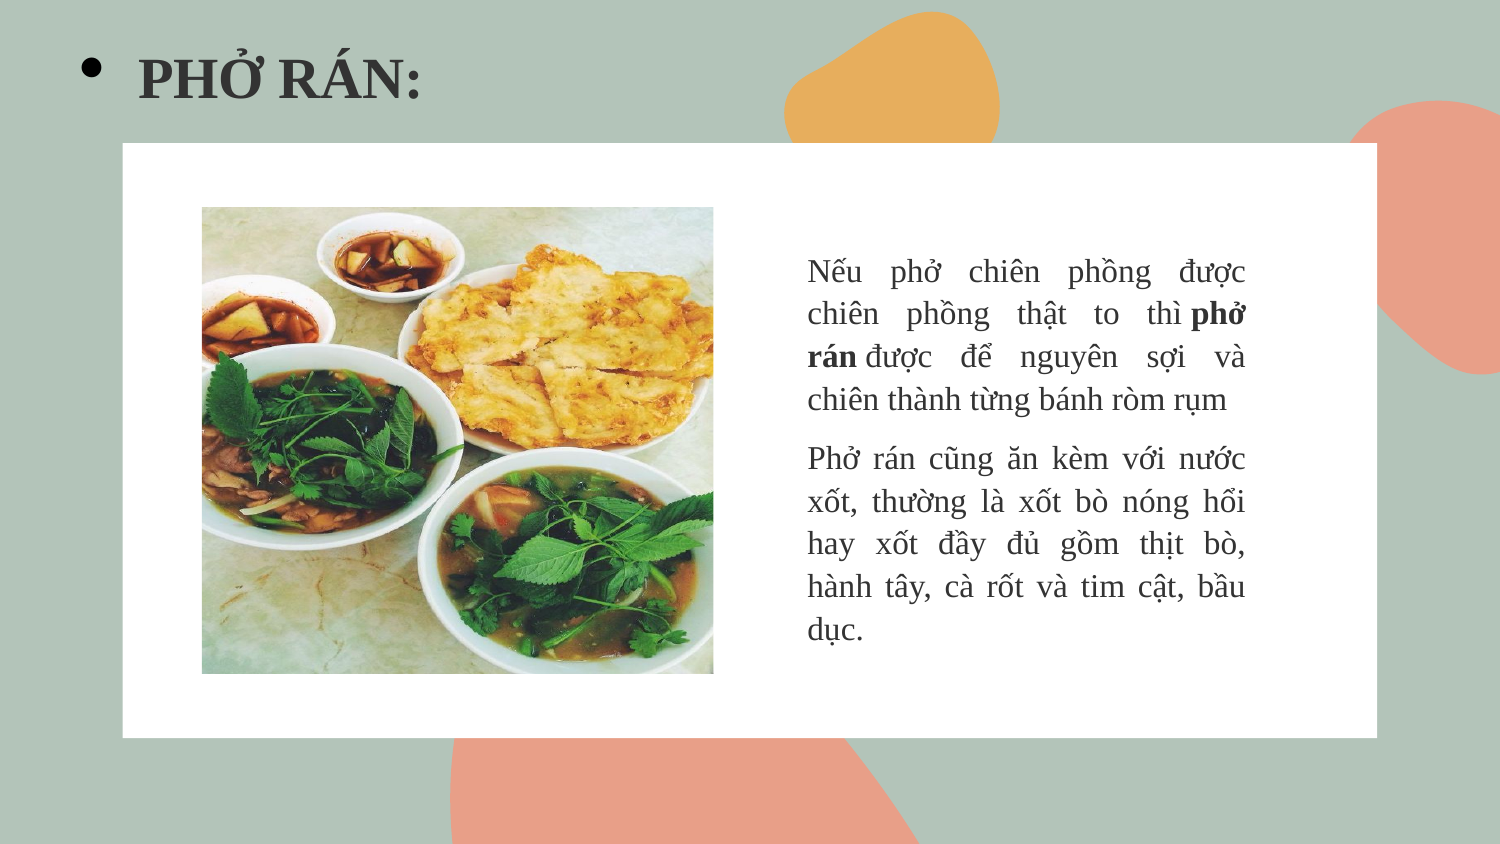

PHỞ RÁN:

Nếu phở chiên phồng được chiên phồng thật to thì phở rán được để nguyên sợi và chiên thành từng bánh ròm rụm
Phở rán cũng ăn kèm với nước xốt, thường là xốt bò nóng hổi hay xốt đầy đủ gồm thịt bò, hành tây, cà rốt và tim cật, bầu dục.